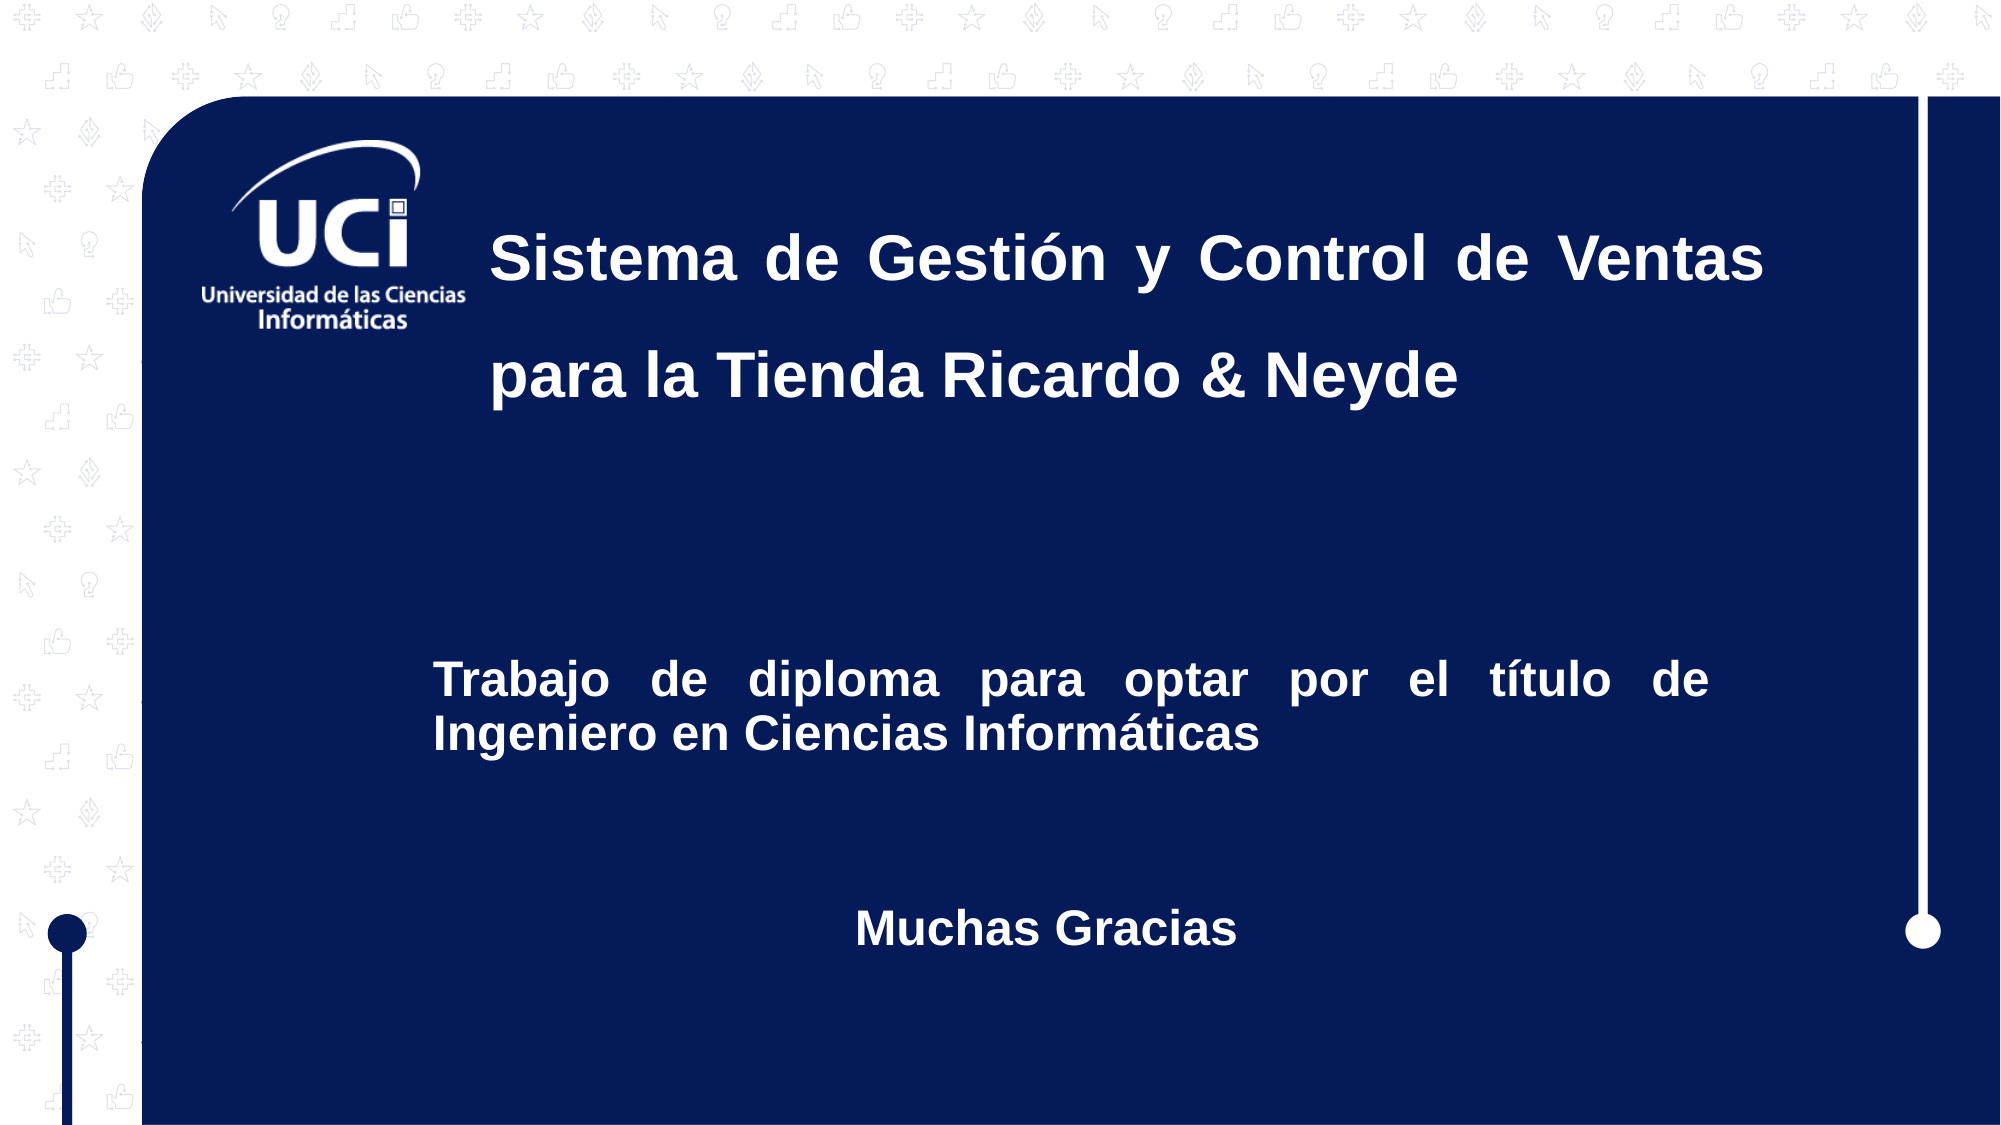

# Sistema de Gestión y Control de Ventas para la Tienda Ricardo & Neyde
Trabajo de diploma para optar por el título de Ingeniero en Ciencias Informáticas
Muchas Gracias